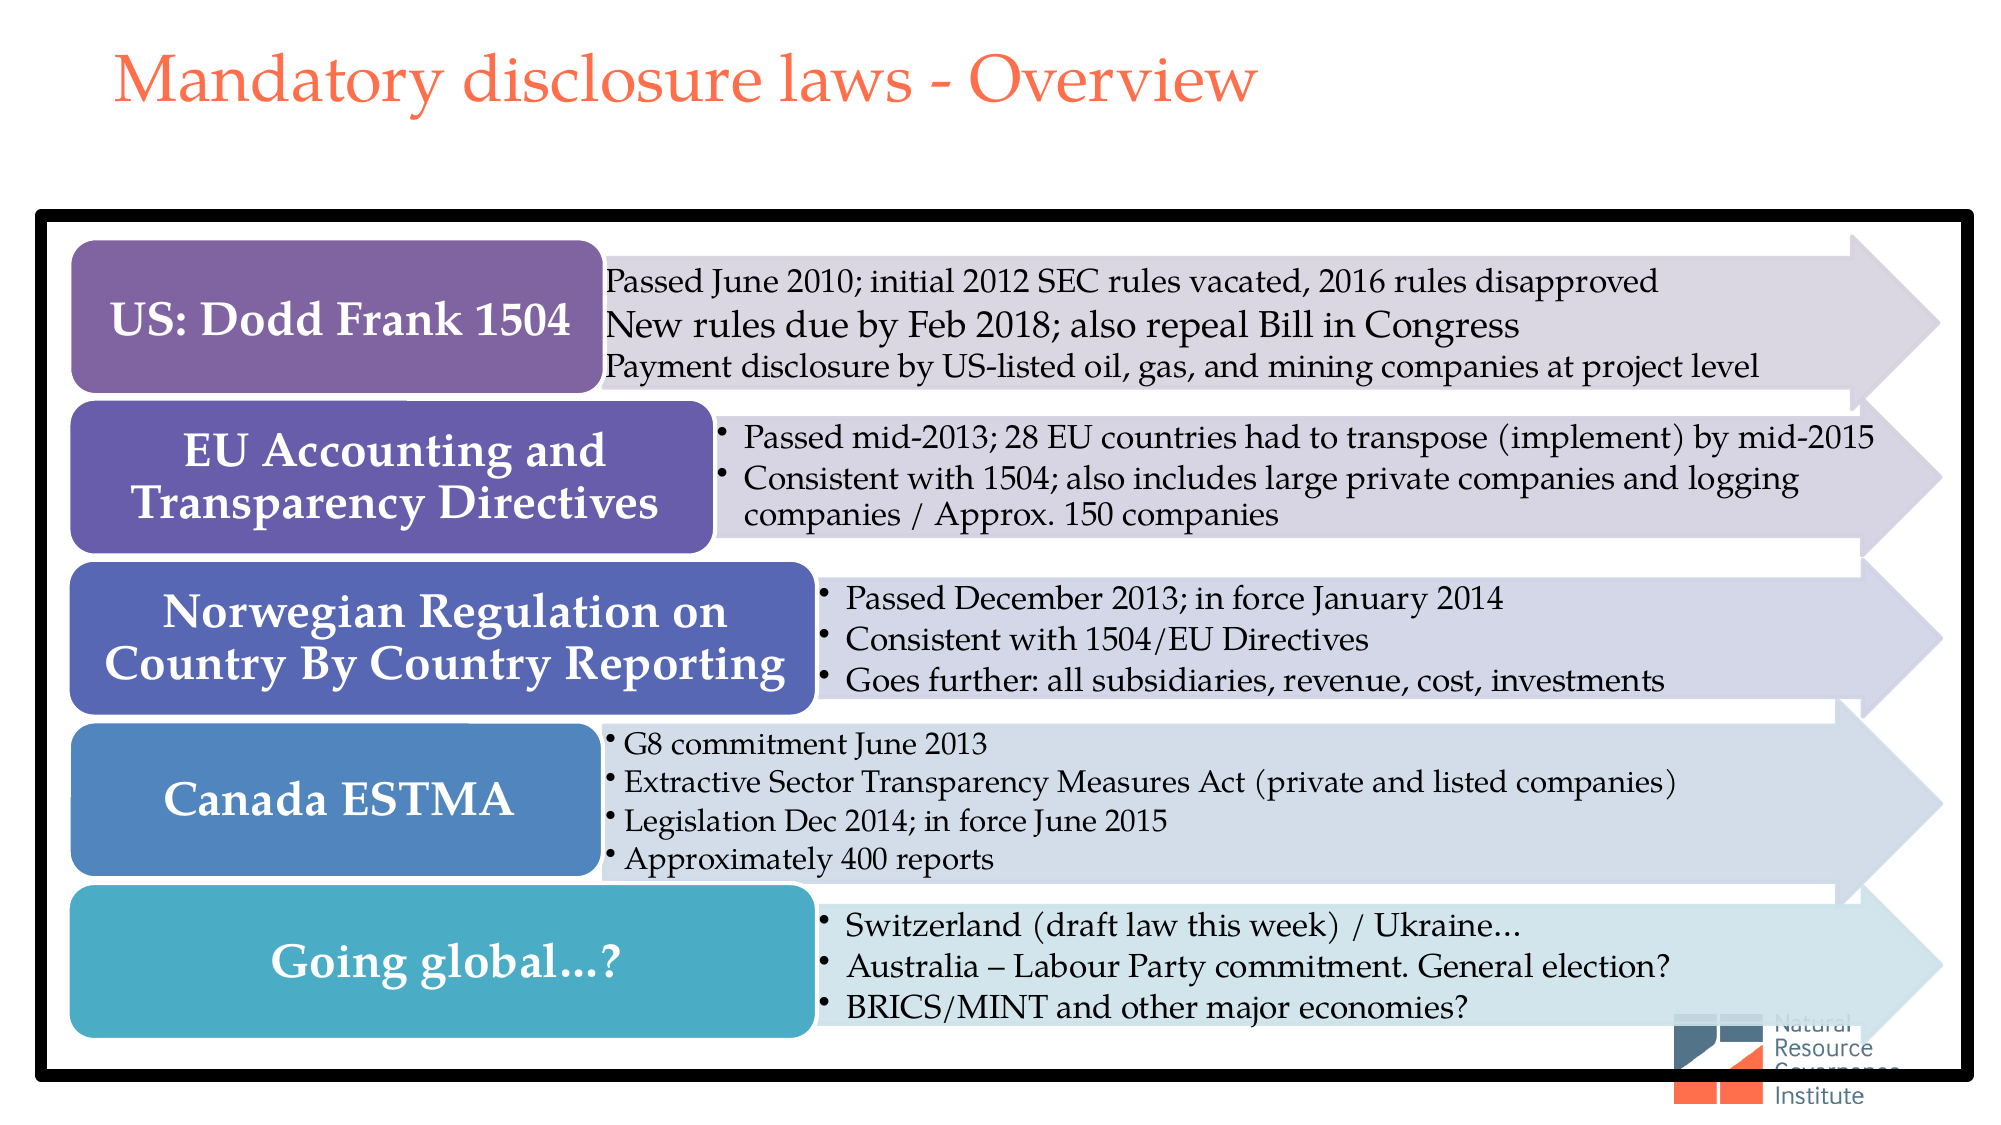

# Mandatory disclosure laws - Overview
Passed June 2010; initial 2012 SEC rules vacated, 2016 rules disapproved
New rules due by Feb 2018; also repeal Bill in Congress
Payment disclosure by US-listed oil, gas, and mining companies at project level

US: Dodd Frank 1504
Passed mid-2013; 28 EU countries had to transpose (implement) by mid-2015
Consistent with 1504; also includes large private companies and logging companies / Approx. 150 companies
EU Accounting and Transparency Directives
Passed December 2013; in force January 2014
Consistent with 1504/EU Directives
Goes further: all subsidiaries, revenue, cost, investments
Norwegian Regulation on Country By Country Reporting
G8 commitment June 2013
Extractive Sector Transparency Measures Act (private and listed companies)
Legislation Dec 2014; in force June 2015
Approximately 400 reports

Canada ESTMA
Switzerland (draft law this week) / Ukraine…
Australia – Labour Party commitment. General election?
BRICS/MINT and other major economies?
Going global…?